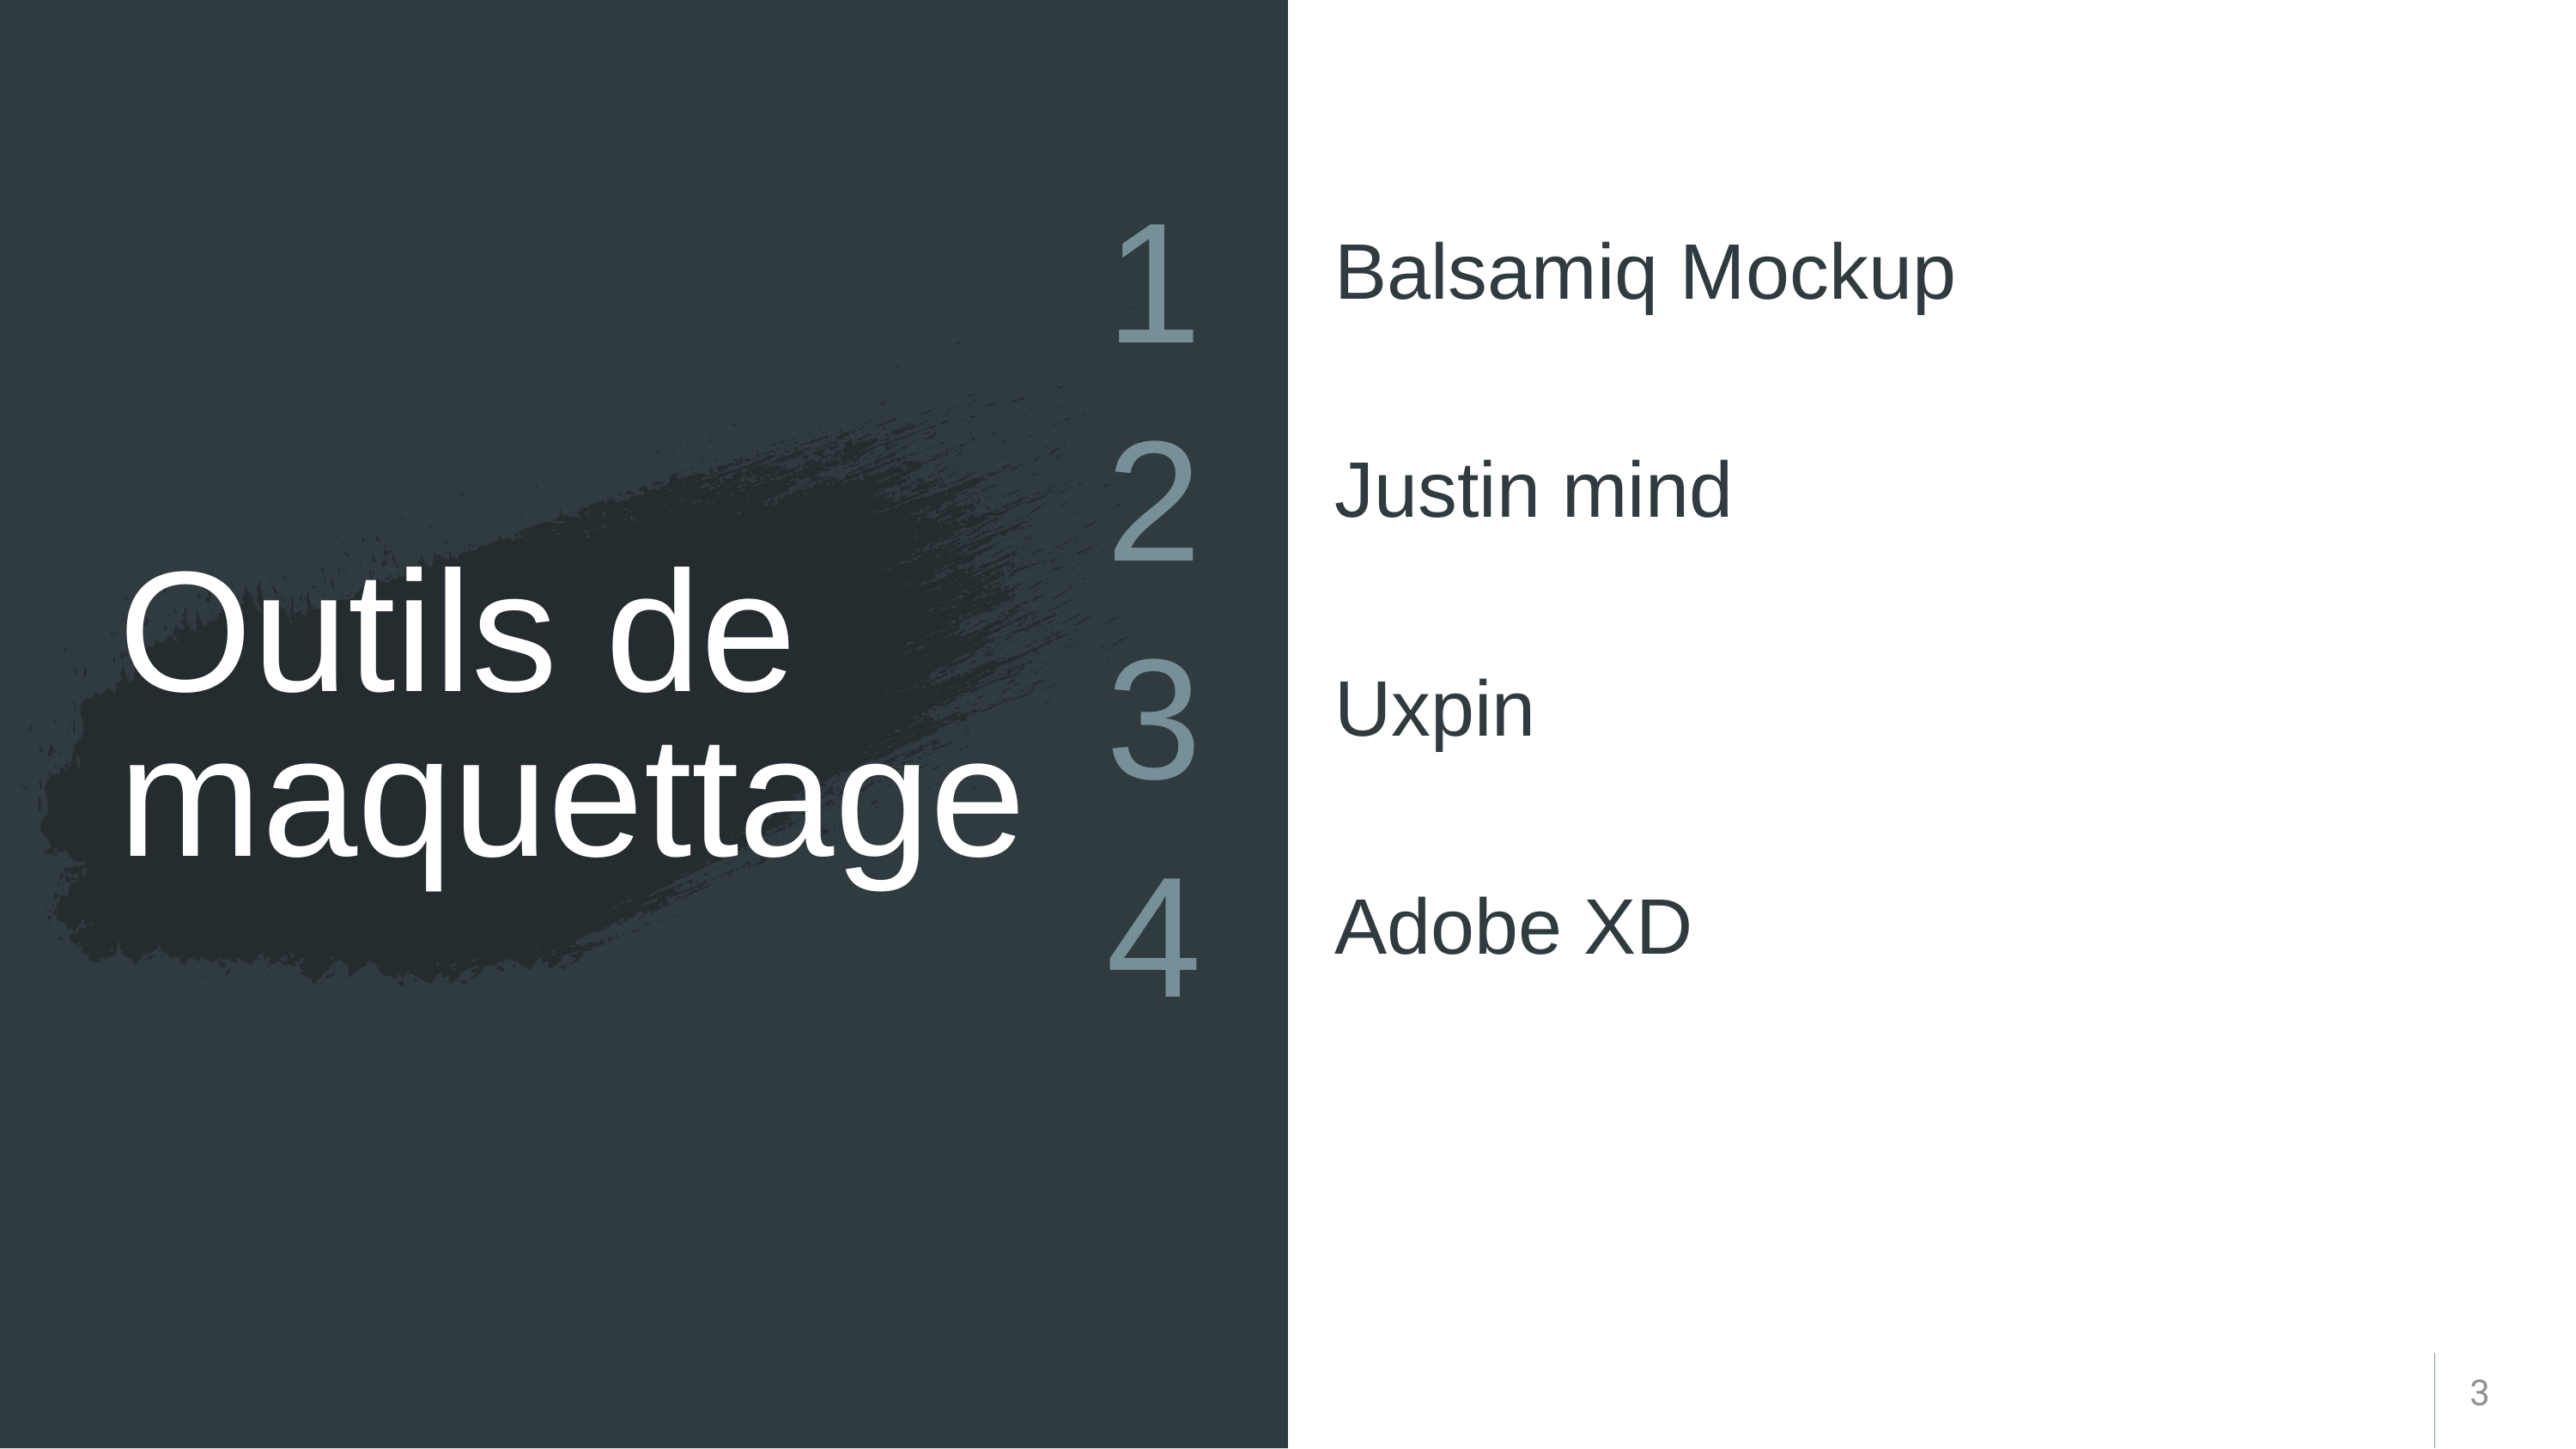

1
Balsamiq Mockup
2
Justin mind
# Outils de maquettage
3
Uxpin
4
Adobe XD
3